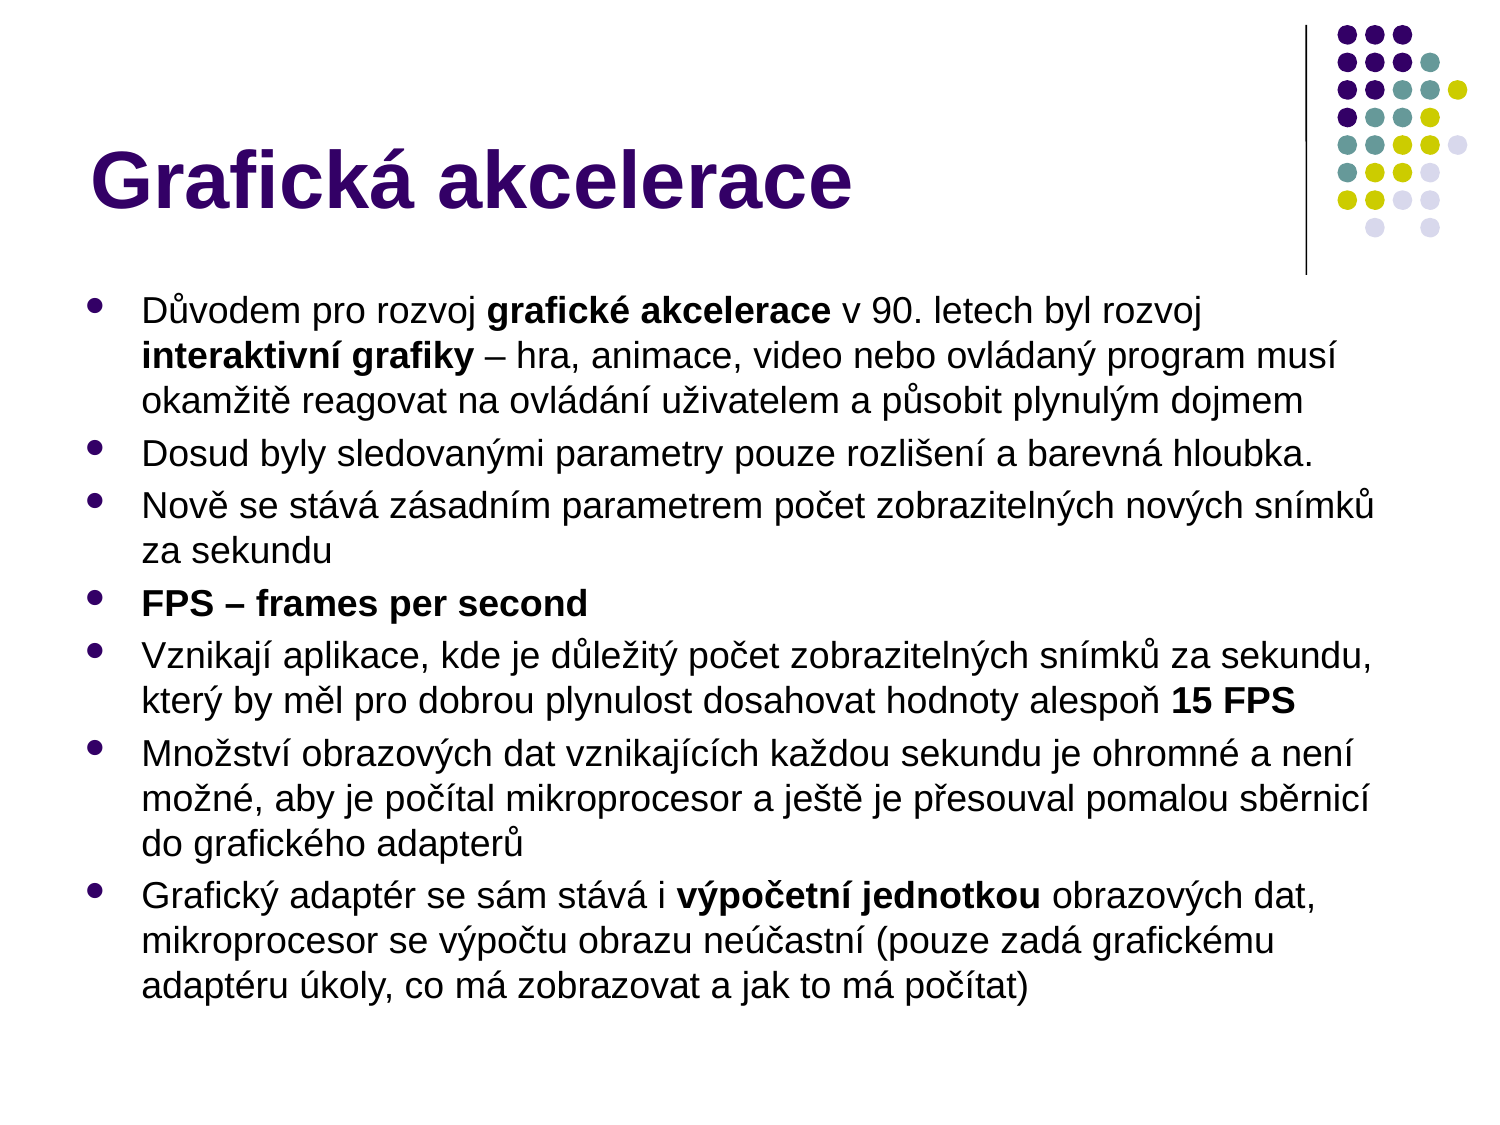

# Grafická akcelerace
Důvodem pro rozvoj grafické akcelerace v 90. letech byl rozvoj interaktivní grafiky – hra, animace, video nebo ovládaný program musí okamžitě reagovat na ovládání uživatelem a působit plynulým dojmem
Dosud byly sledovanými parametry pouze rozlišení a barevná hloubka.
Nově se stává zásadním parametrem počet zobrazitelných nových snímků za sekundu
FPS – frames per second
Vznikají aplikace, kde je důležitý počet zobrazitelných snímků za sekundu, který by měl pro dobrou plynulost dosahovat hodnoty alespoň 15 FPS
Množství obrazových dat vznikajících každou sekundu je ohromné a není možné, aby je počítal mikroprocesor a ještě je přesouval pomalou sběrnicí do grafického adapterů
Grafický adaptér se sám stává i výpočetní jednotkou obrazových dat, mikroprocesor se výpočtu obrazu neúčastní (pouze zadá grafickému adaptéru úkoly, co má zobrazovat a jak to má počítat)